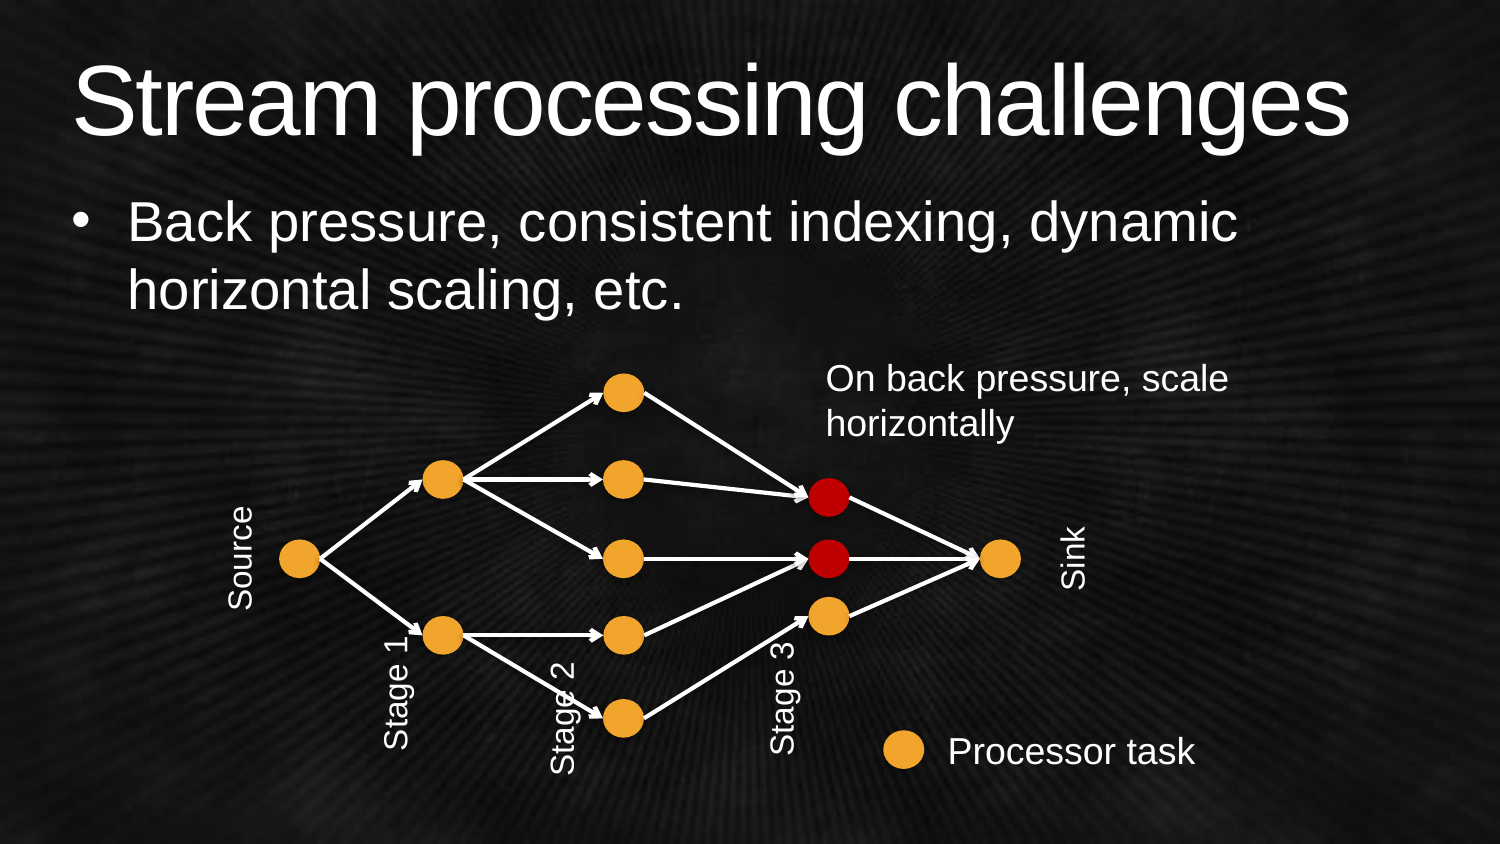

# Stream processing challenges
Back pressure, consistent indexing, dynamic horizontal scaling, etc.
On back pressure, scale
horizontally

Source
Sink

Stage 1
Stage 3
Stage 2

Processor task